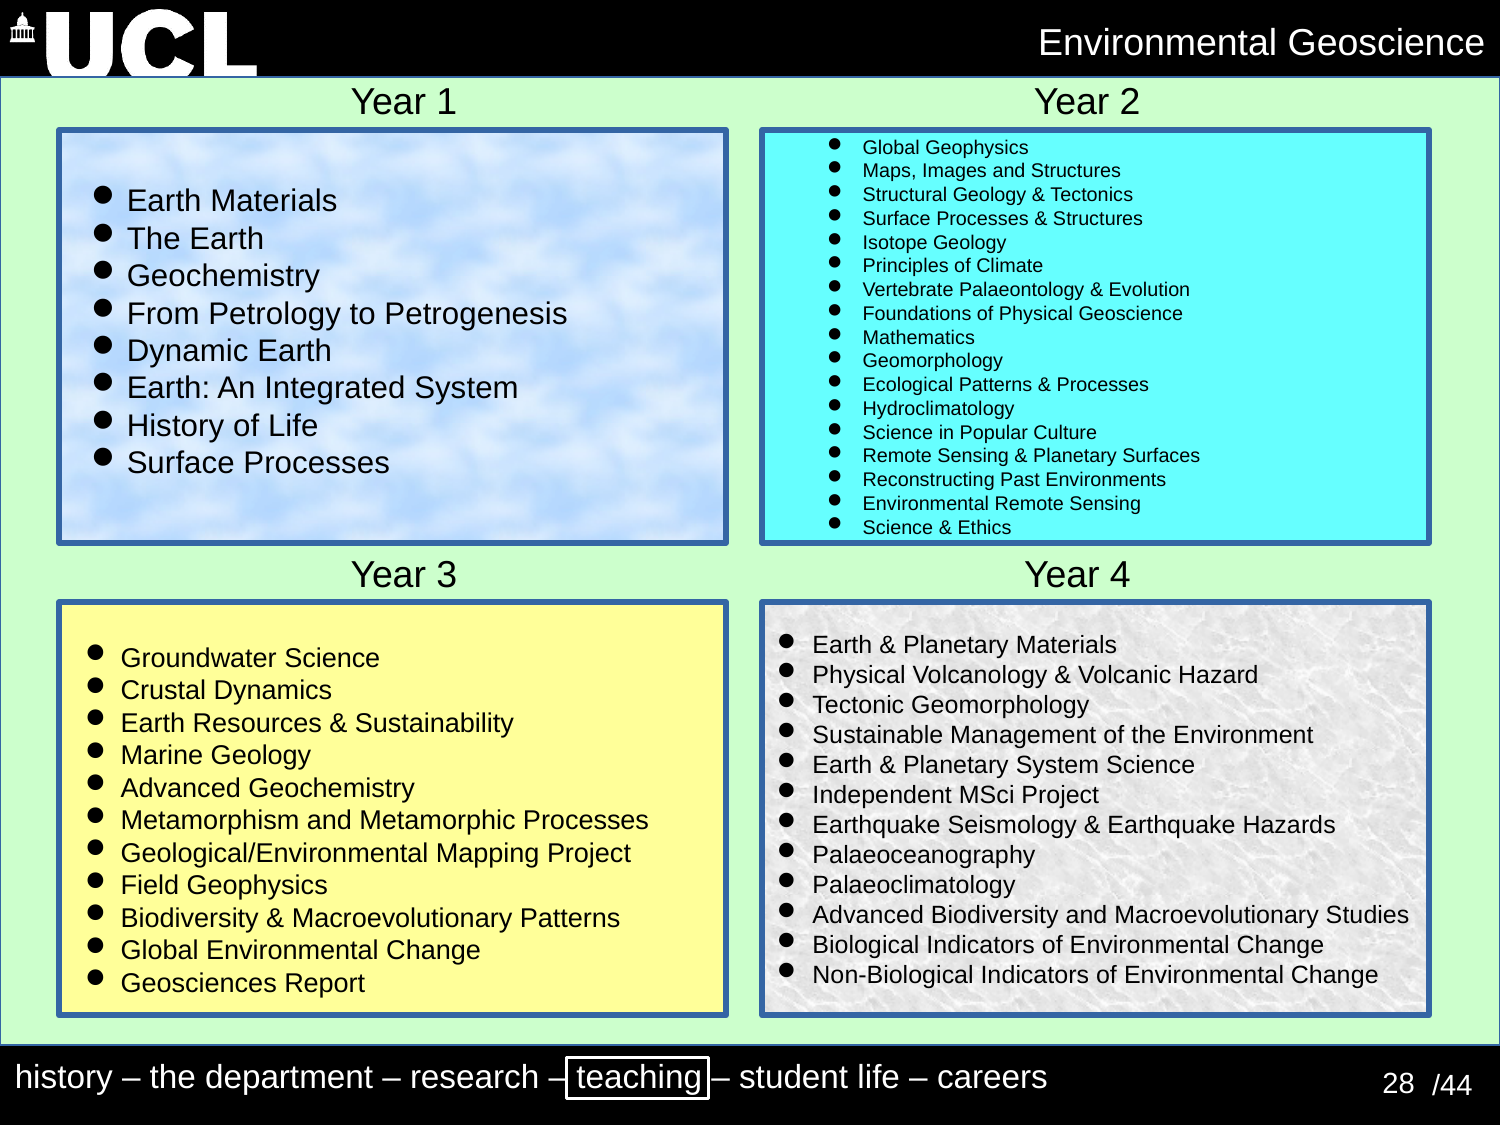

Environmental Geoscience

Year 1
Year 2

Global Geophysics
Maps, Images and Structures
Structural Geology & Tectonics
Surface Processes & Structures
Isotope Geology
Principles of Climate
Vertebrate Palaeontology & Evolution
Foundations of Physical Geoscience
Mathematics
Geomorphology
Ecological Patterns & Processes
Hydroclimatology
Science in Popular Culture
Remote Sensing & Planetary Surfaces
Reconstructing Past Environments
Environmental Remote Sensing
Science & Ethics

Earth Materials
The Earth
Geochemistry
From Petrology to Petrogenesis
Dynamic Earth
Earth: An Integrated System
History of Life
Surface Processes
Year 3
Year 4

Earth & Planetary Materials
Physical Volcanology & Volcanic Hazard
Tectonic Geomorphology
Sustainable Management of the Environment
Earth & Planetary System Science
Independent MSci Project
Earthquake Seismology & Earthquake Hazards
Palaeoceanography
Palaeoclimatology
Advanced Biodiversity and Macroevolutionary Studies
Biological Indicators of Environmental Change
Non-Biological Indicators of Environmental Change
Groundwater Science
Crustal Dynamics
Earth Resources & Sustainability
Marine Geology
Advanced Geochemistry
Metamorphism and Metamorphic Processes
Geological/Environmental Mapping Project
Field Geophysics
Biodiversity & Macroevolutionary Patterns
Global Environmental Change
Geosciences Report

28